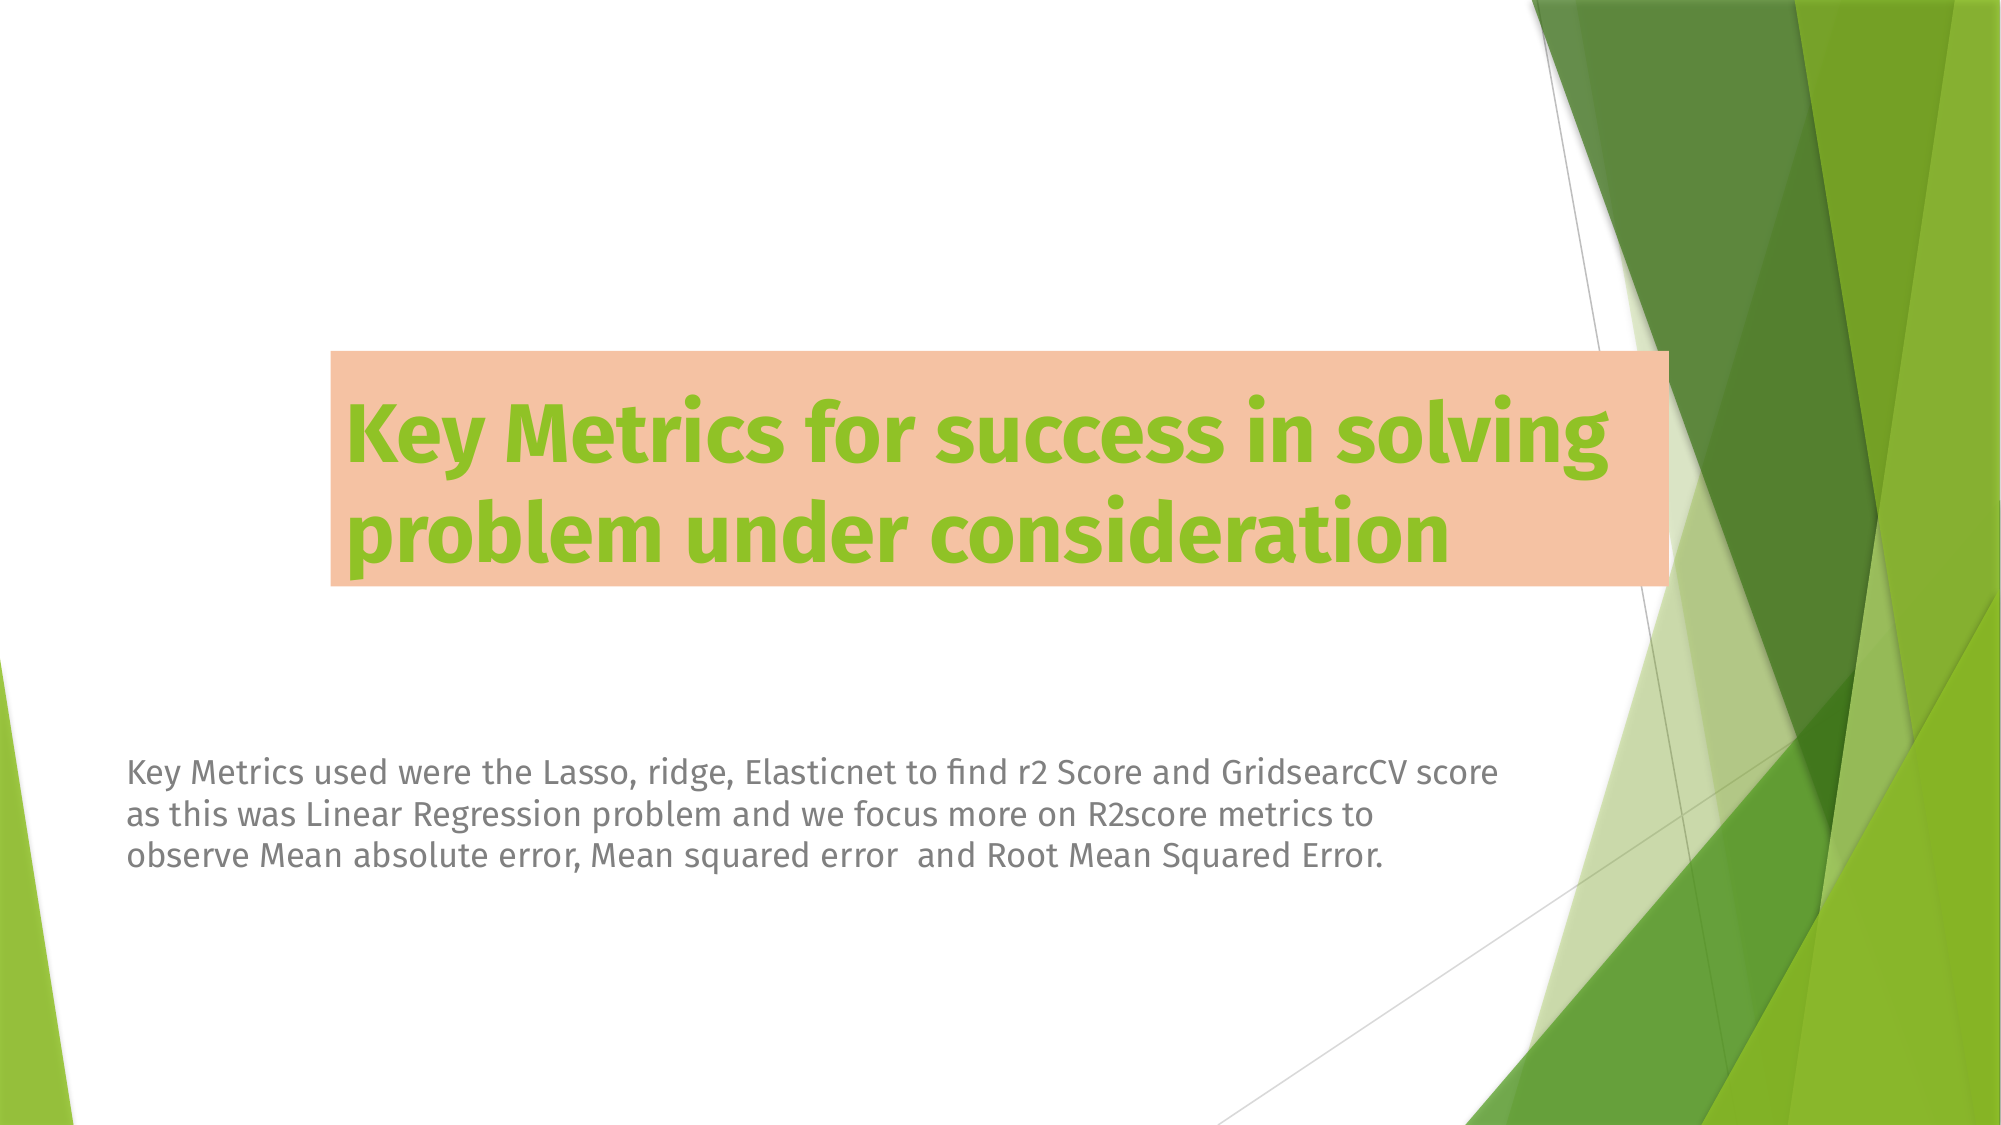

# Key Metrics for success in solving problem under consideration
Key Metrics used were the Lasso, ridge, Elasticnet to find r2 Score and GridsearcCV score as this was Linear Regression problem and we focus more on R2score metrics to observe Mean absolute error, Mean squared error  and Root Mean Squared Error.